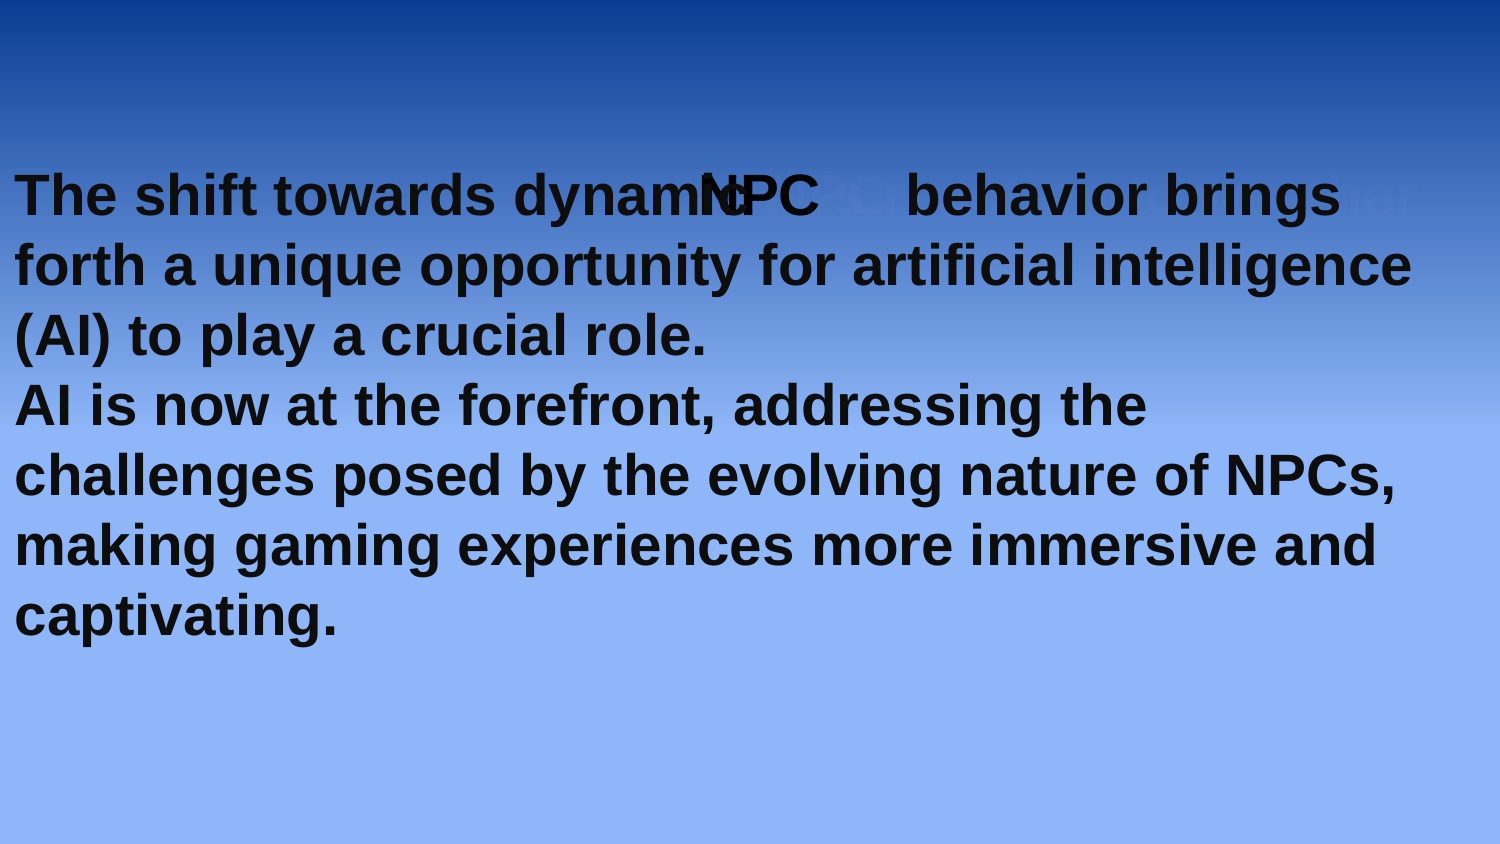

The shift towards dynamic NPC behavior brings forth a unique opportunity for artificial intelligence (AI) to play a crucial role.
AI is now at the forefront, addressing the challenges posed by the evolving nature of NPCs, making gaming experiences more immersive and captivating.
NPC’s reaction to weather